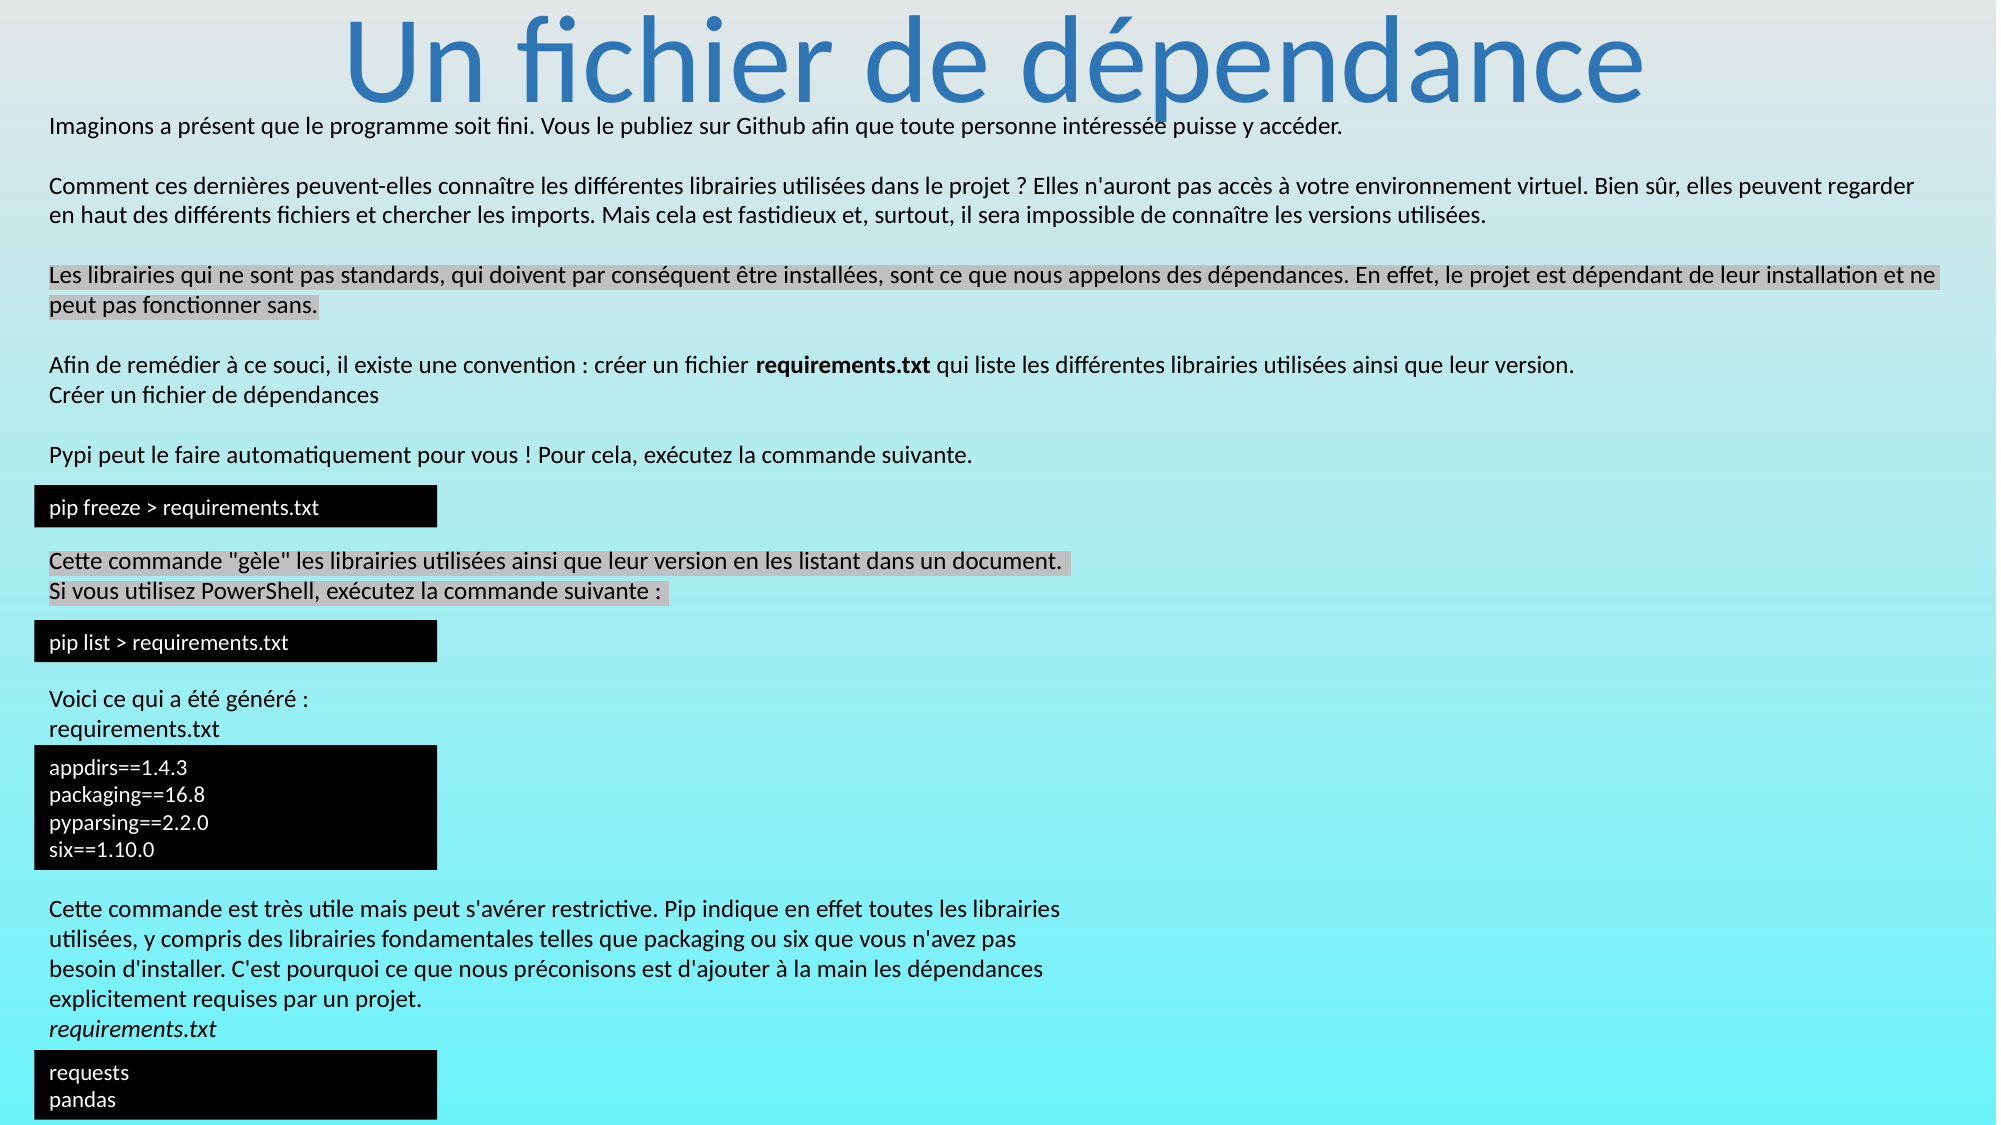

# Un fichier de dépendance

Imaginons a présent que le programme soit fini. Vous le publiez sur Github afin que toute personne intéressée puisse y accéder.

Comment ces dernières peuvent-elles connaître les différentes librairies utilisées dans le projet ? Elles n'auront pas accès à votre environnement virtuel. Bien sûr, elles peuvent regarder en haut des différents fichiers et chercher les imports. Mais cela est fastidieux et, surtout, il sera impossible de connaître les versions utilisées.

Les librairies qui ne sont pas standards, qui doivent par conséquent être installées, sont ce que nous appelons des dépendances. En effet, le projet est dépendant de leur installation et ne peut pas fonctionner sans.

Afin de remédier à ce souci, il existe une convention : créer un fichier requirements.txt qui liste les différentes librairies utilisées ainsi que leur version.
Créer un fichier de dépendances

Pypi peut le faire automatiquement pour vous ! Pour cela, exécutez la commande suivante.
pip freeze > requirements.txt
Cette commande "gèle" les librairies utilisées ainsi que leur version en les listant dans un document.
Si vous utilisez PowerShell, exécutez la commande suivante :
pip list > requirements.txt
Voici ce qui a été généré :
requirements.txt
appdirs==1.4.3
packaging==16.8
pyparsing==2.2.0
six==1.10.0
Cette commande est très utile mais peut s'avérer restrictive. Pip indique en effet toutes les librairies utilisées, y compris des librairies fondamentales telles que packaging ou six que vous n'avez pas besoin d'installer. C'est pourquoi ce que nous préconisons est d'ajouter à la main les dépendances explicitement requises par un projet.
requirements.txt

623
requests
pandas